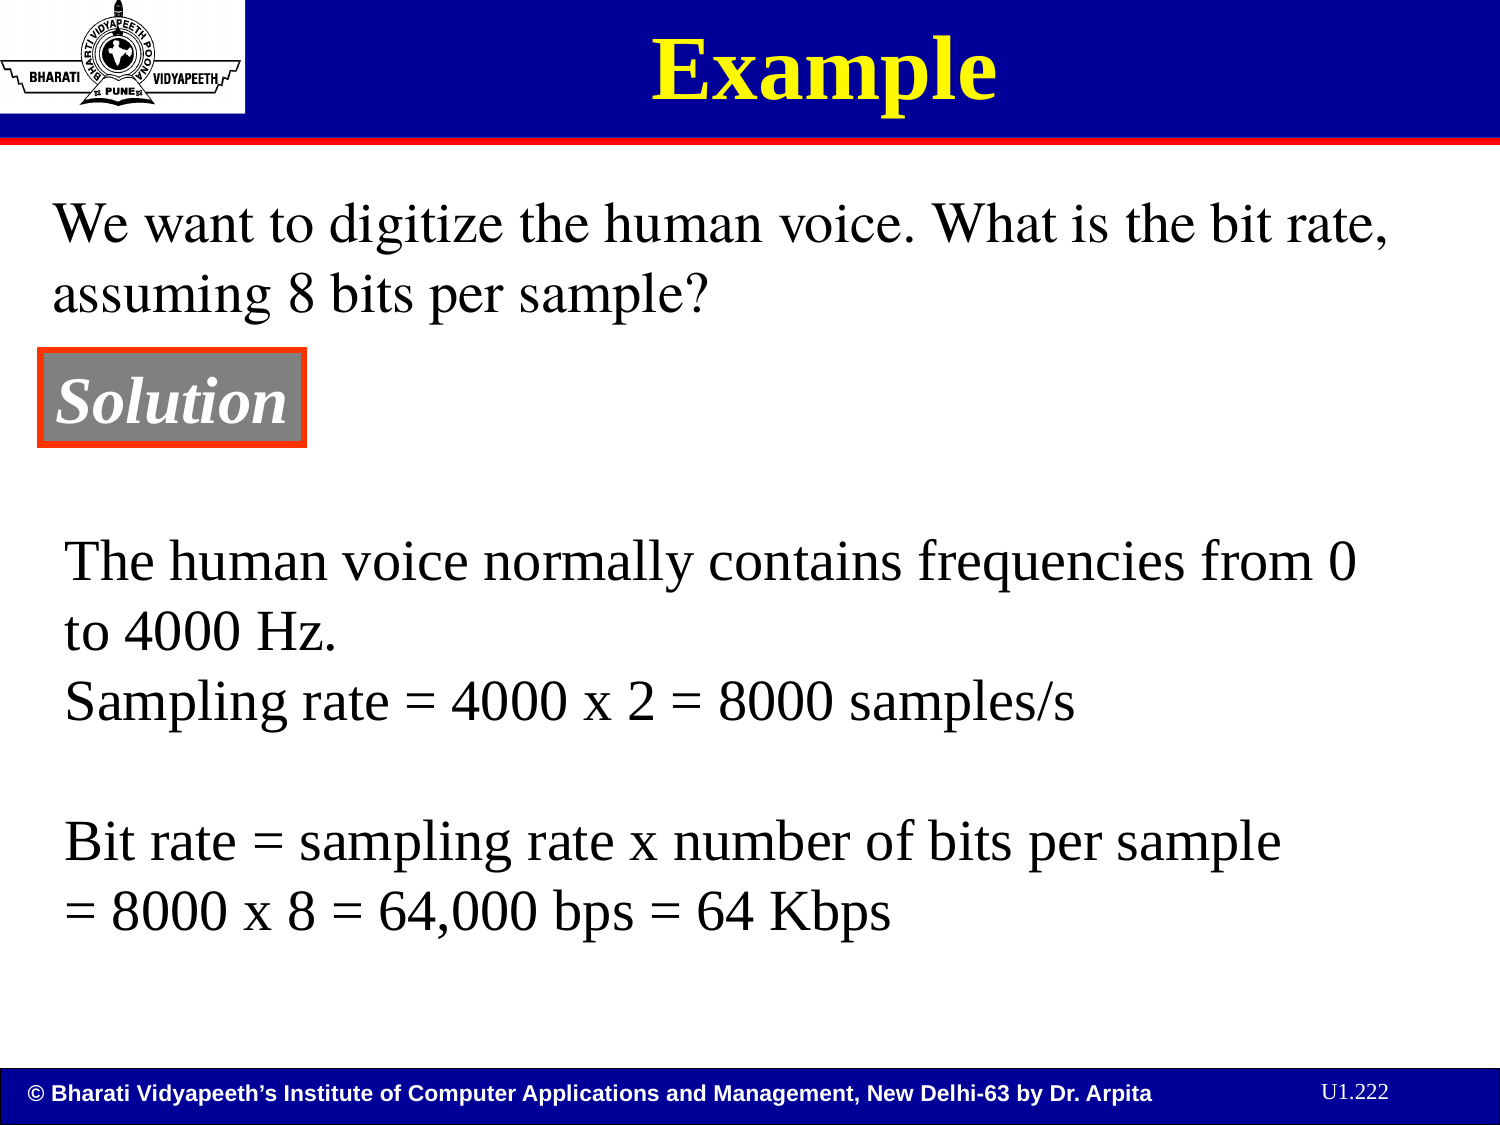

# Example
We want to digitize the human voice. What is the bit rate, assuming 8 bits per sample?
Solution
The human voice normally contains frequencies from 0 to 4000 Hz.
Sampling rate = 4000 x 2 = 8000 samples/s
Bit rate = sampling rate x number of bits per sample
= 8000 x 8 = 64,000 bps = 64 Kbps